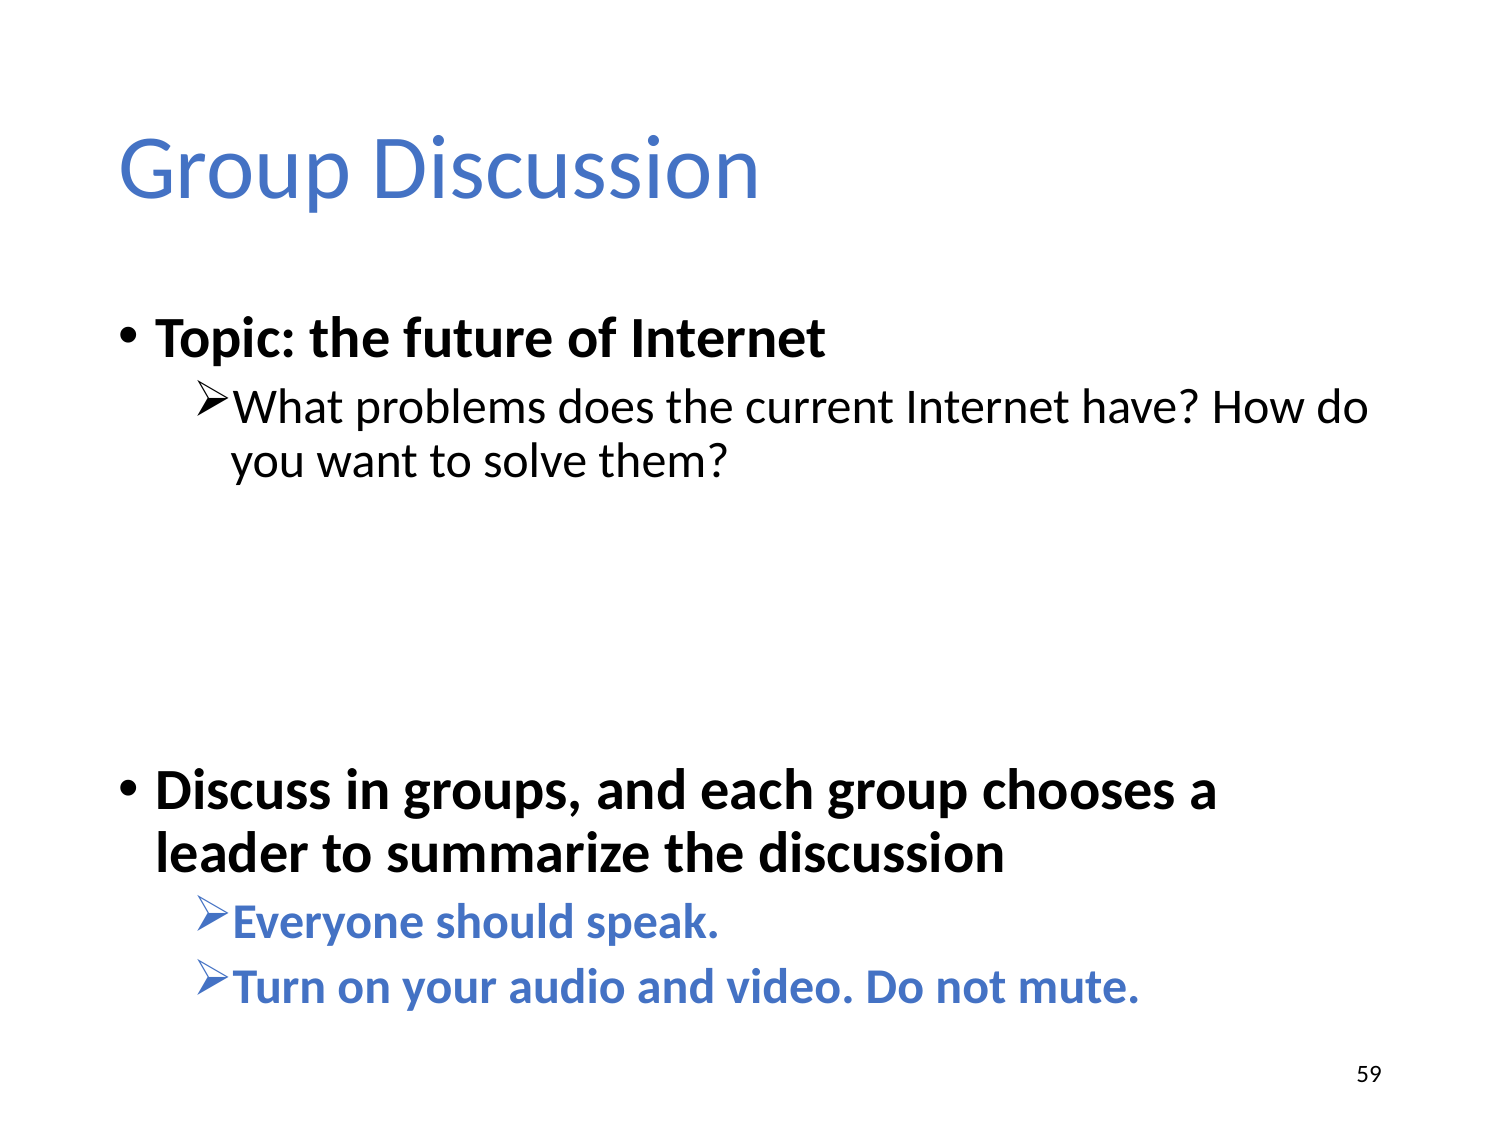

# Group Discussion
Topic: the future of Internet
What problems does the current Internet have? How do you want to solve them?

Discuss in groups, and each group chooses a leader to summarize the discussion
Everyone should speak.
Turn on your audio and video. Do not mute.
59